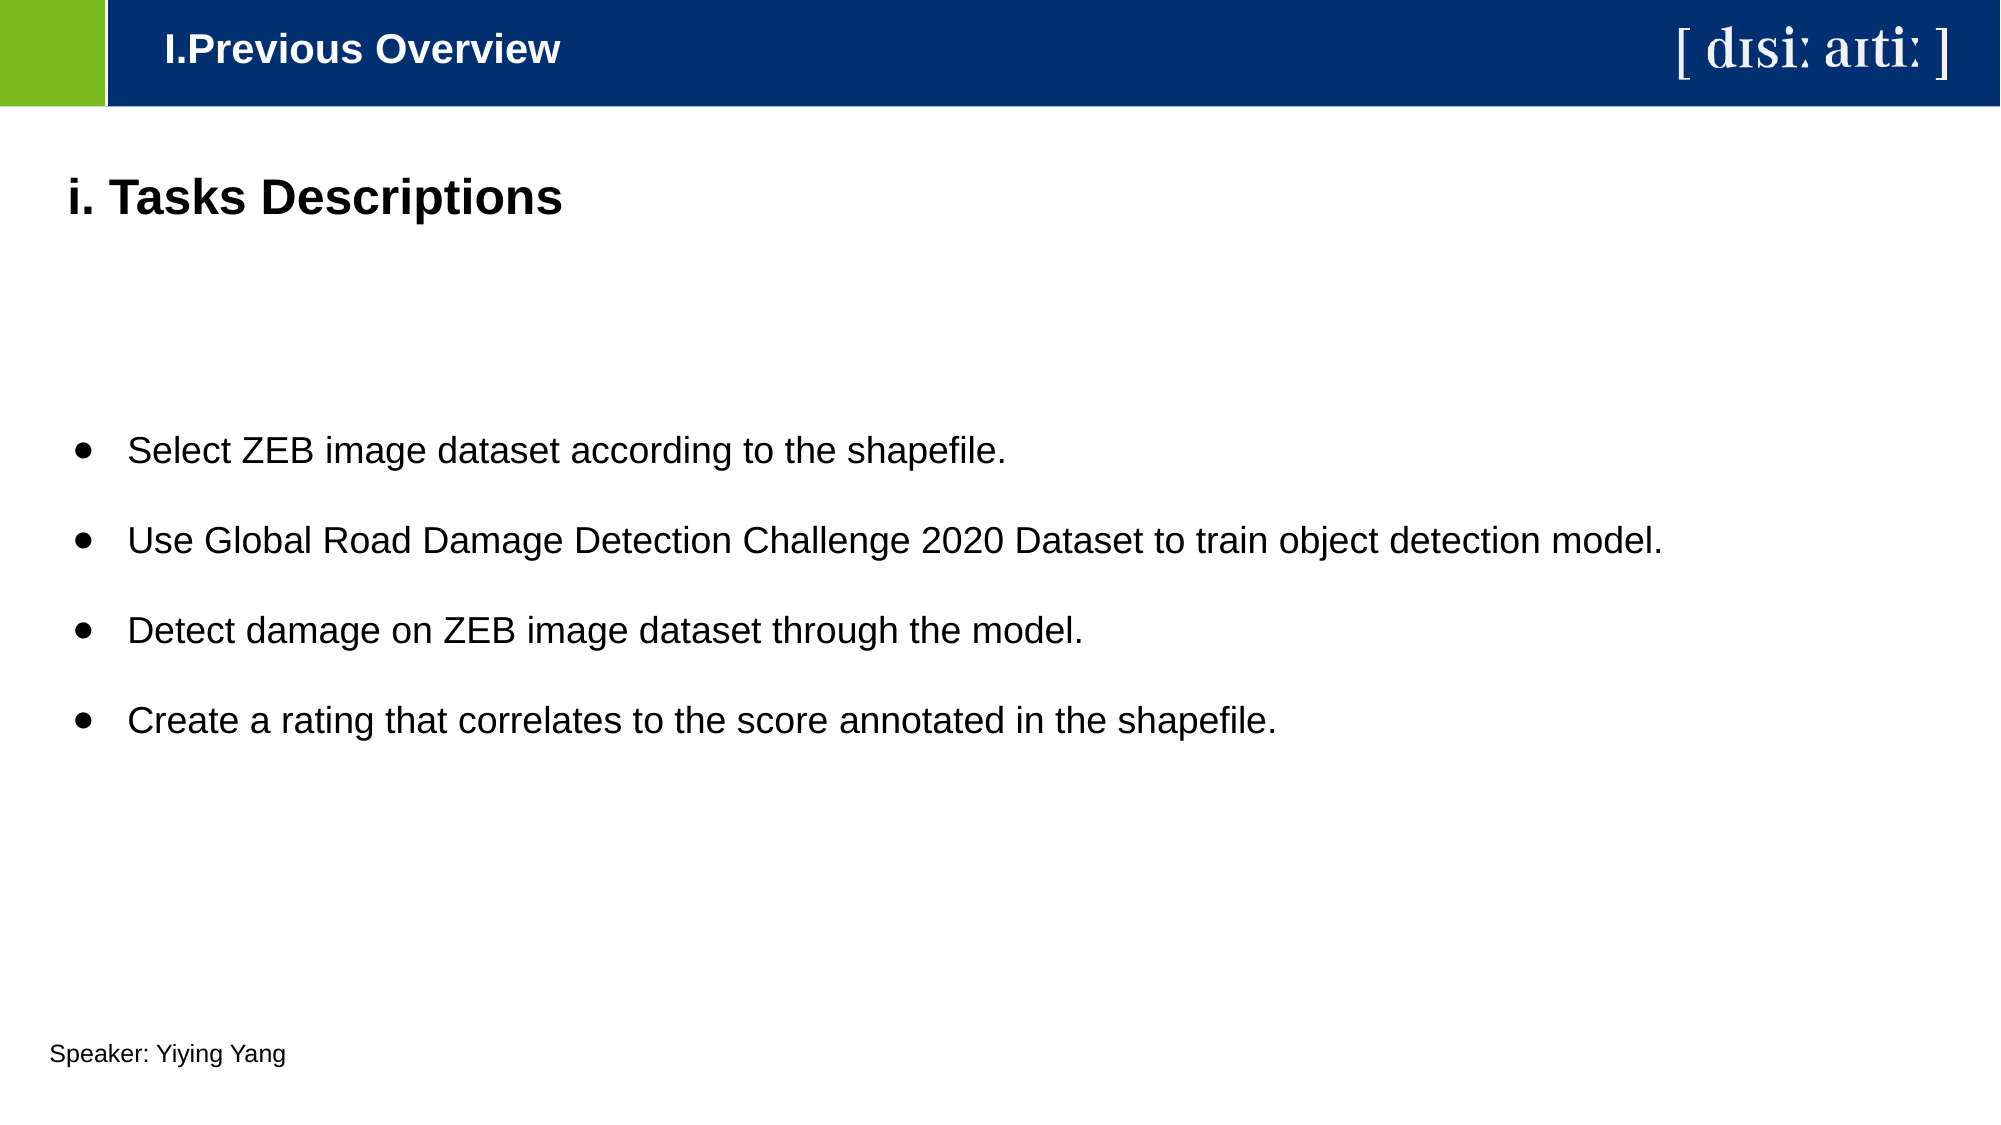

# I.Previous Overview
i. Tasks Descriptions

Select ZEB image dataset according to the shapefile.

Use Global Road Damage Detection Challenge 2020 Dataset to train object detection model.

Detect damage on ZEB image dataset through the model.

Create a rating that correlates to the score annotated in the shapefile.

Speaker: Yiying Yang